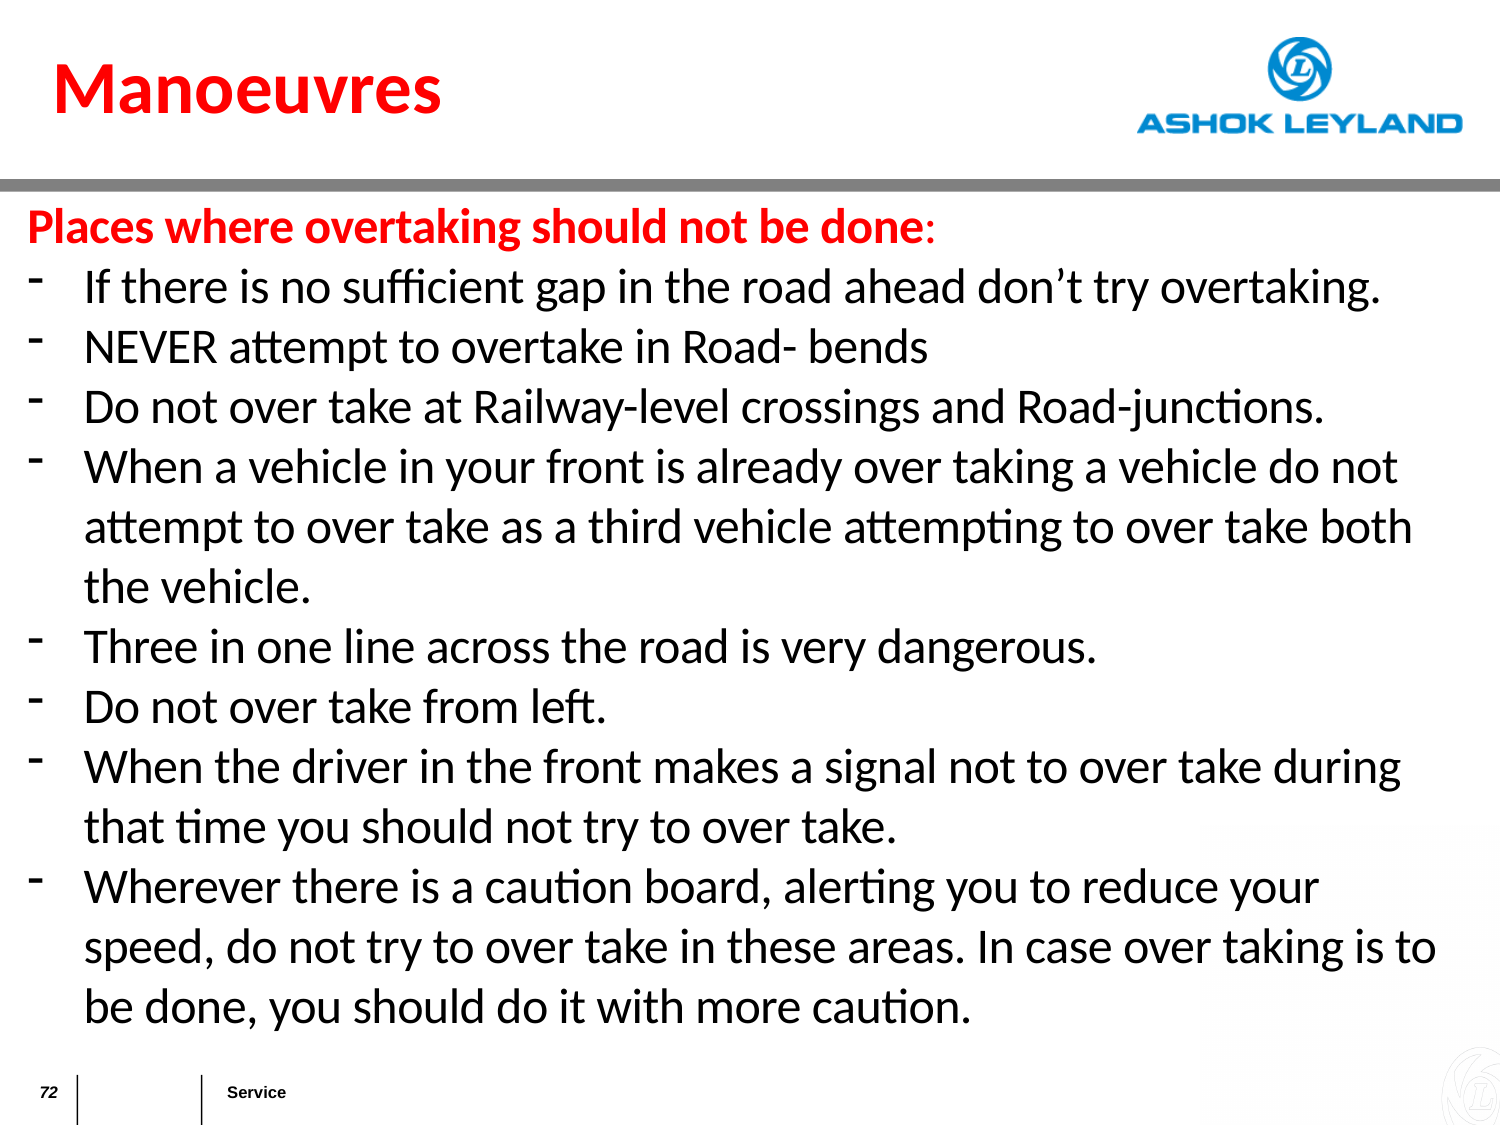

Manoeuvres
Places where overtaking should not be done:
If there is no sufficient gap in the road ahead don’t try overtaking.
NEVER attempt to overtake in Road- bends
Do not over take at Railway-level crossings and Road-junctions.
When a vehicle in your front is already over taking a vehicle do not attempt to over take as a third vehicle attempting to over take both the vehicle.
Three in one line across the road is very dangerous.
Do not over take from left.
When the driver in the front makes a signal not to over take during that time you should not try to over take.
Wherever there is a caution board, alerting you to reduce your speed, do not try to over take in these areas. In case over taking is to be done, you should do it with more caution.